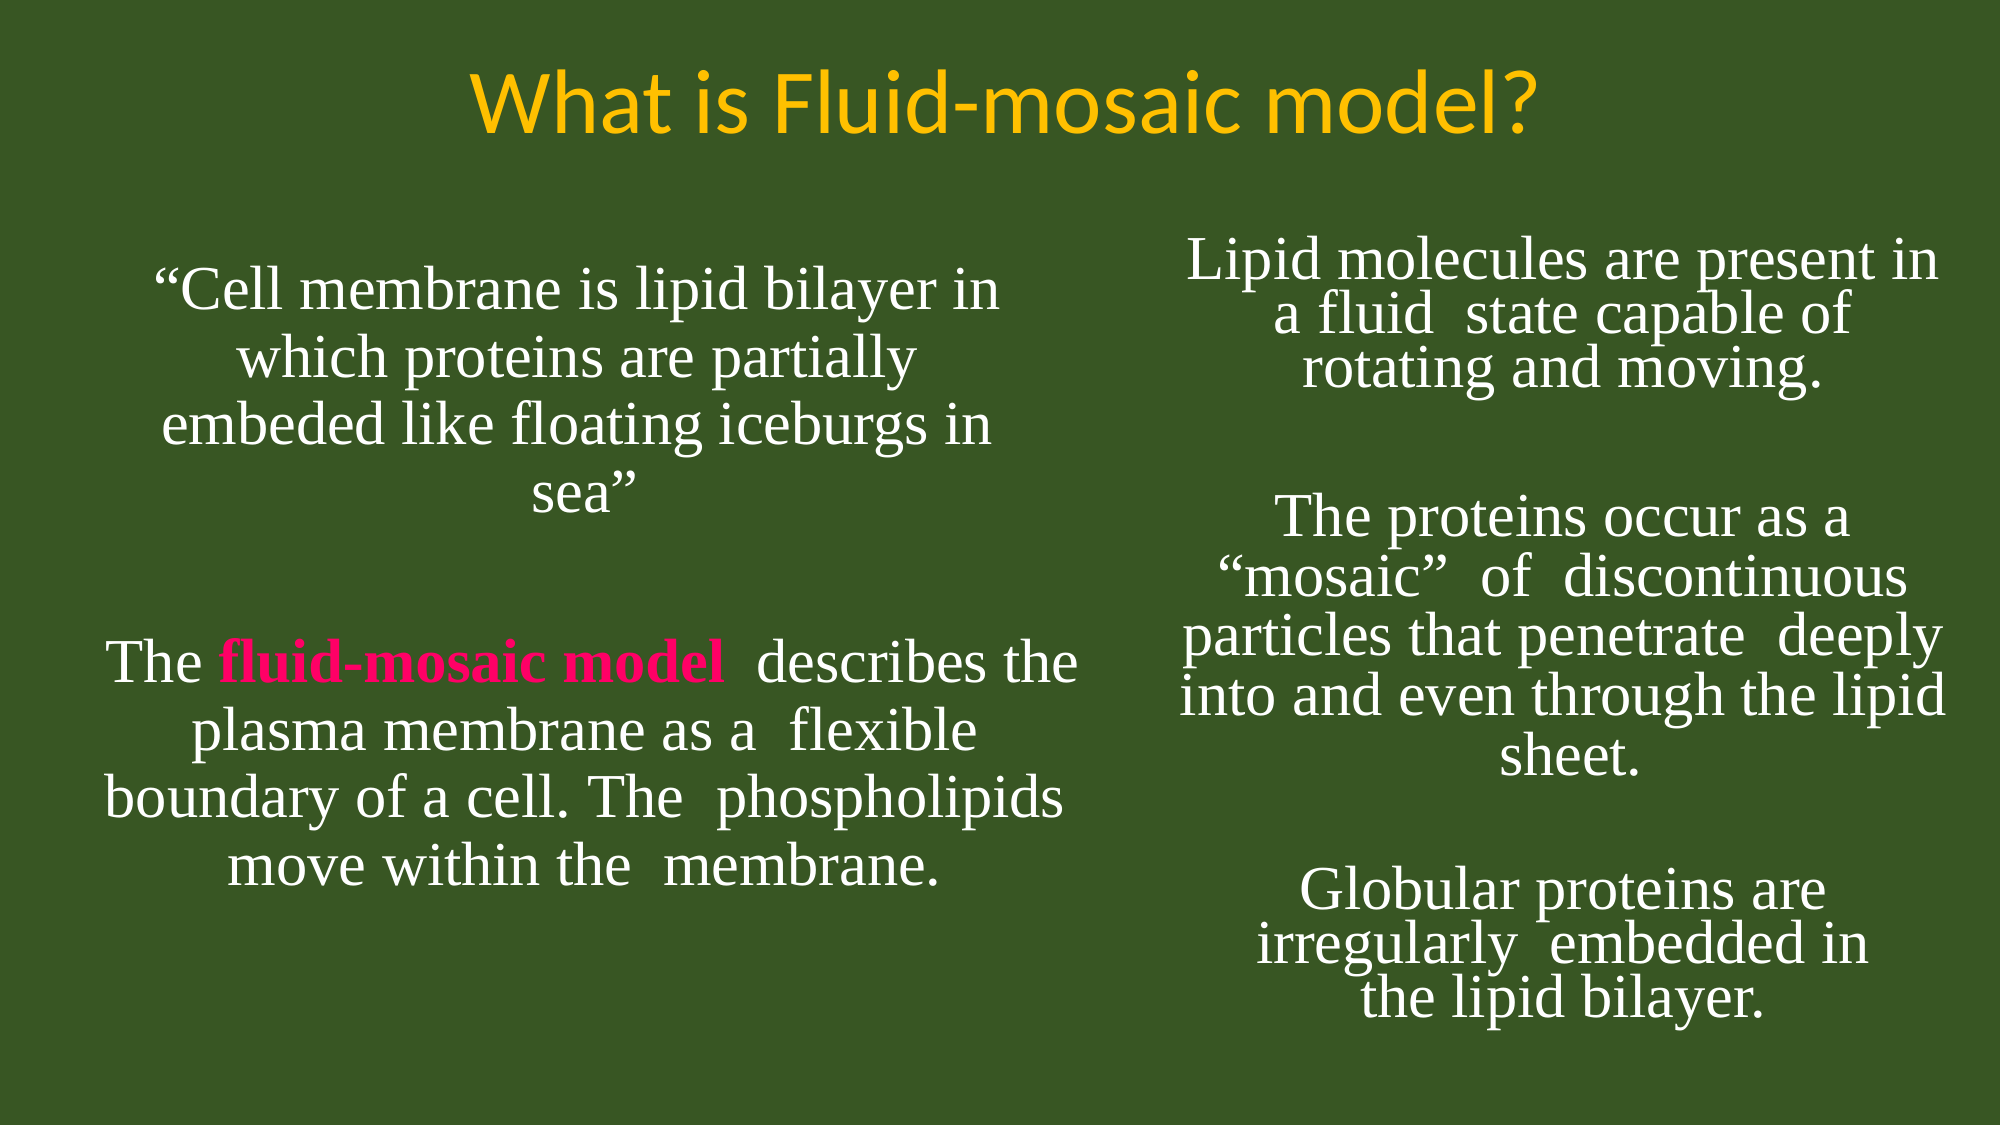

# What is Fluid-mosaic model?
Lipid molecules are present in a fluid  state capable of rotating and moving.

The proteins occur as a “mosaic”  of  discontinuous particles that penetrate  deeply into and even through the lipid  sheet.

Globular proteins are irregularly  embedded in the lipid bilayer.
“Cell membrane is lipid bilayer in  which proteins are partially  embeded like floating iceburgs in  sea”

The fluid-mosaic model  describes the plasma membrane as a  flexible boundary of a cell. The  phospholipids move within the  membrane.